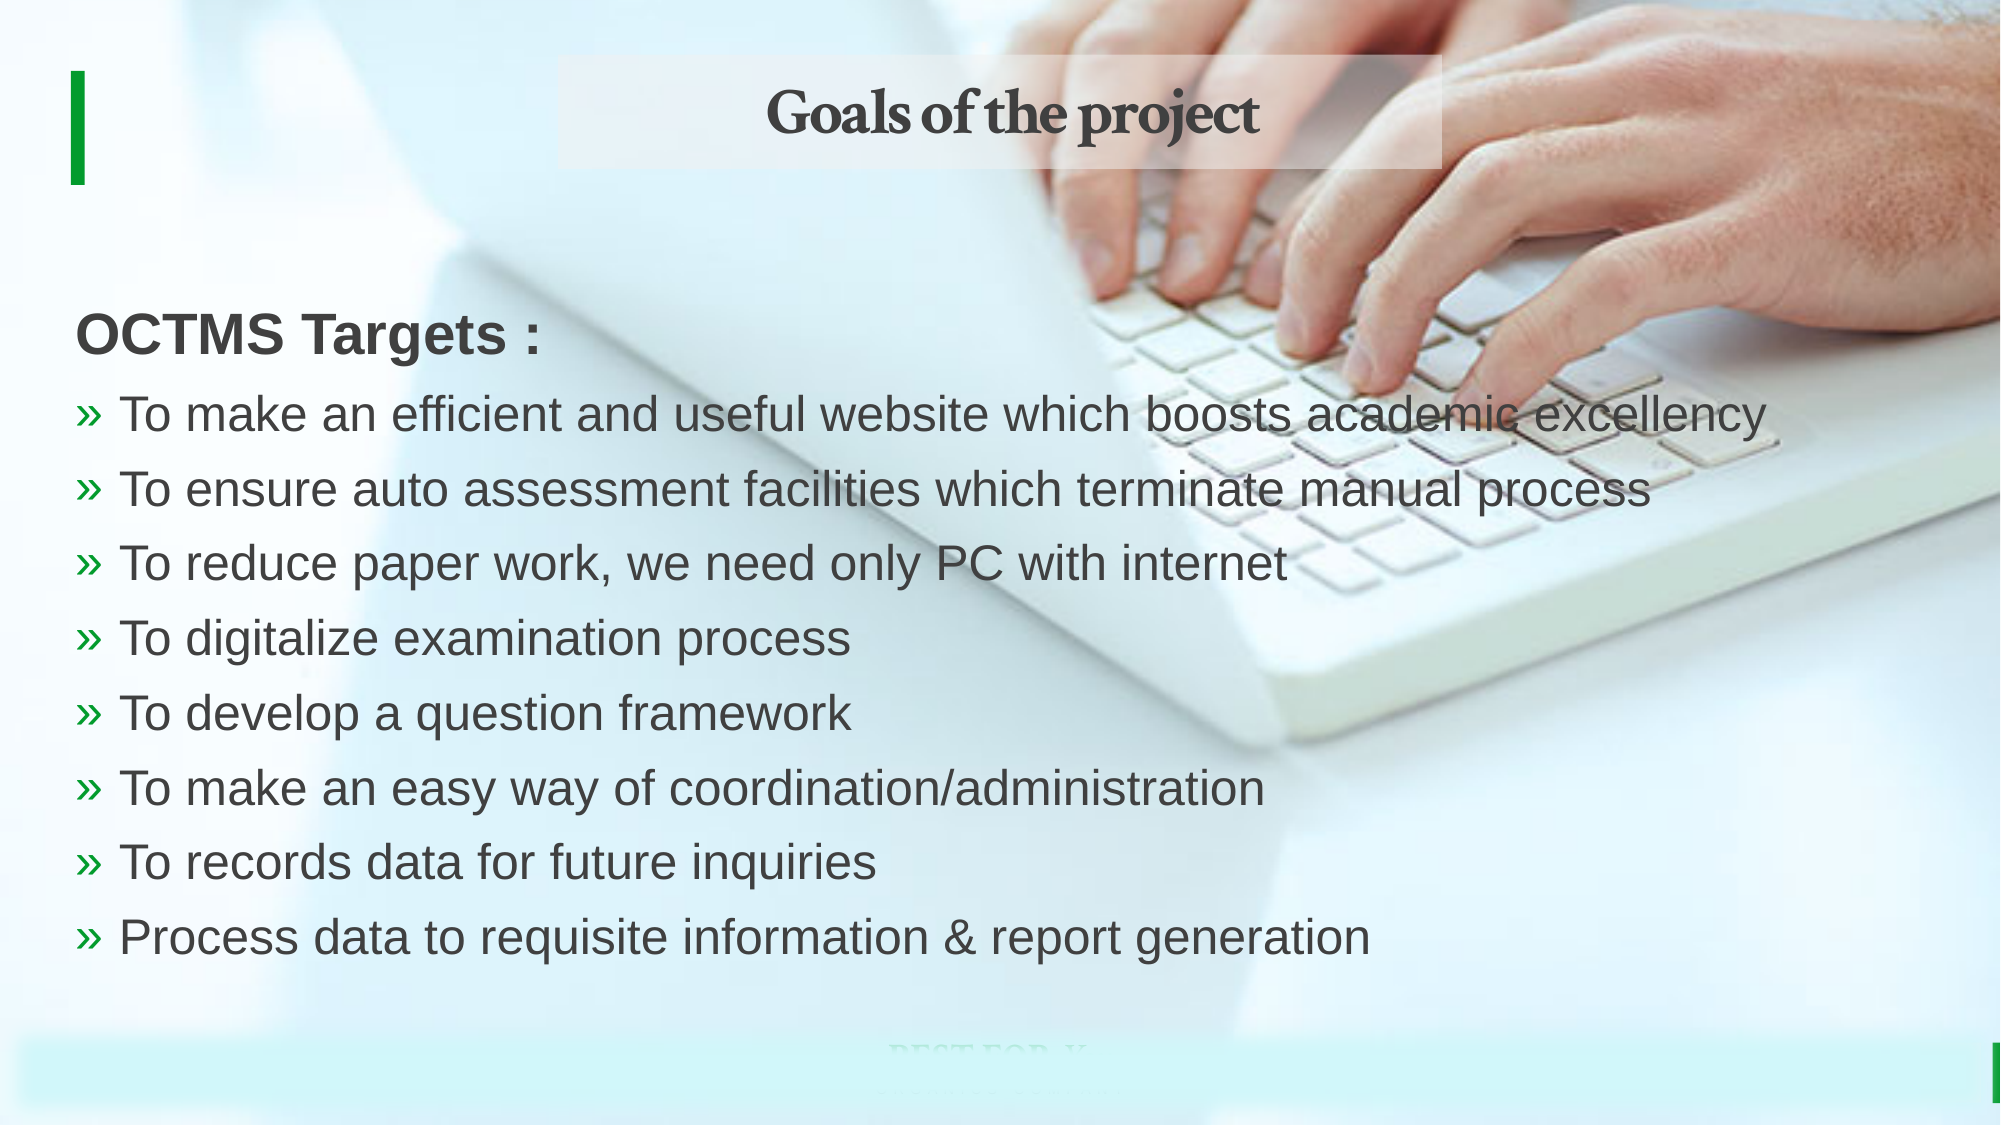

# Goals of the project
OCTMS Targets :
To make an efficient and useful website which boosts academic excellency
To ensure auto assessment facilities which terminate manual process
To reduce paper work, we need only PC with internet
To digitalize examination process
To develop a question framework
To make an easy way of coordination/administration
To records data for future inquiries
Process data to requisite information & report generation

5